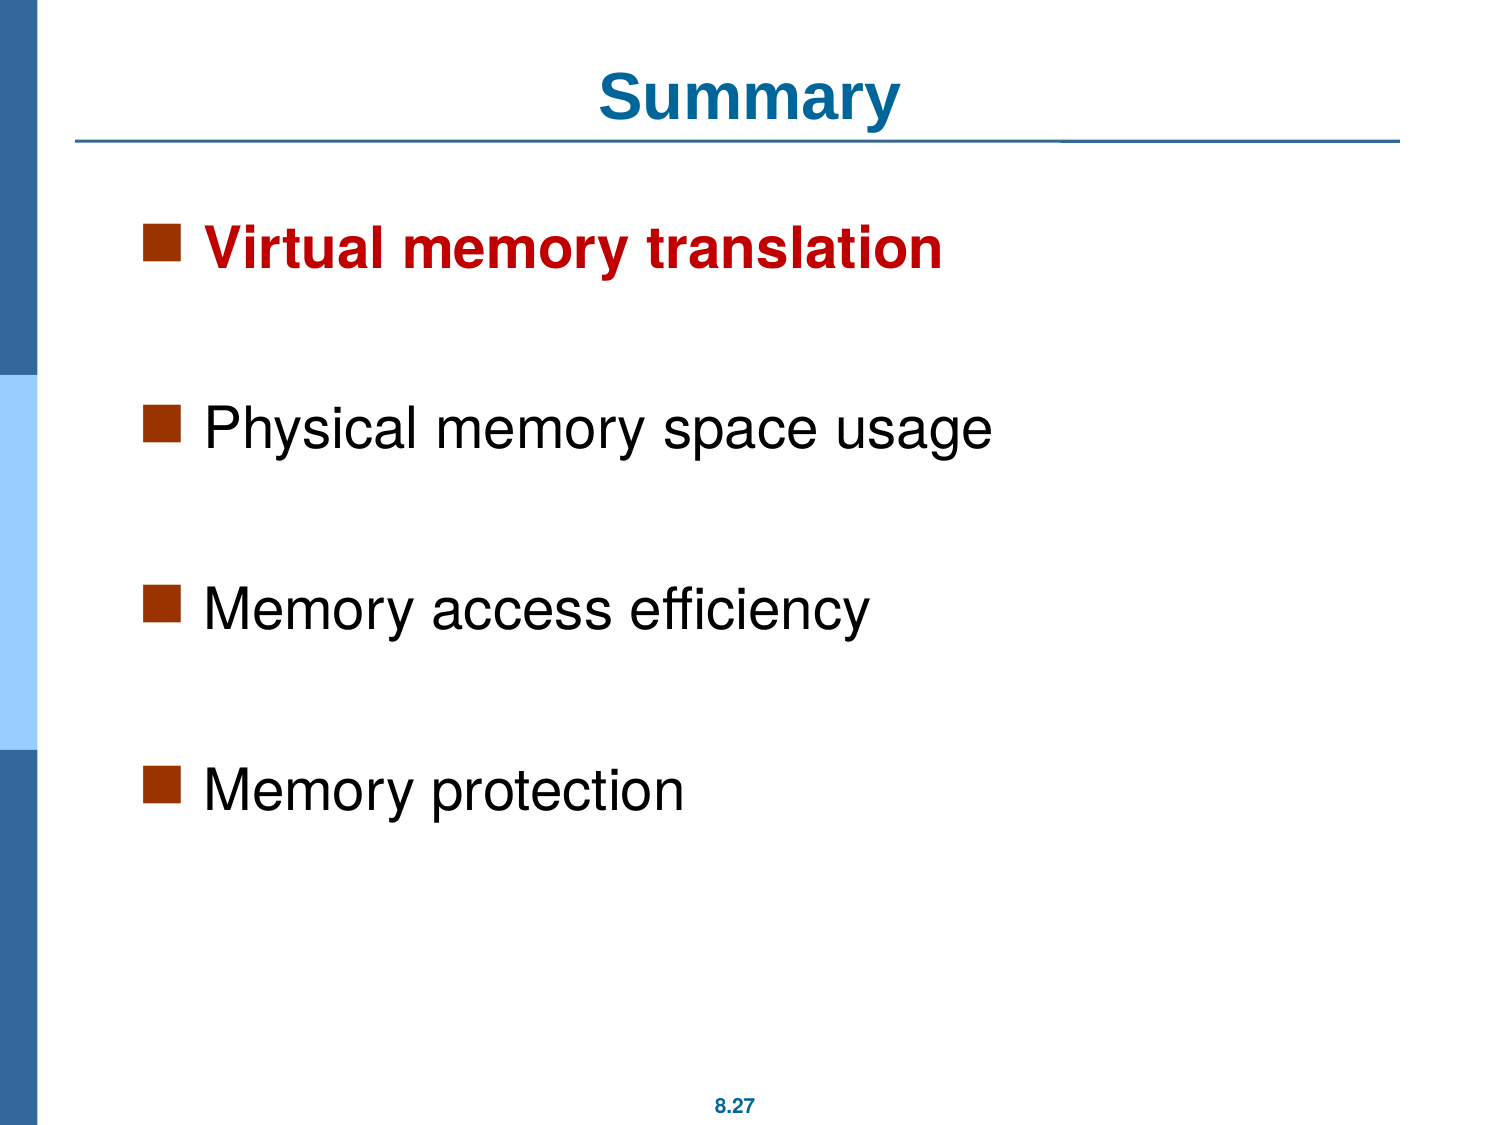

# Summary
Virtual memory translation

Physical memory space usage

Memory access efficiency

Memory protection